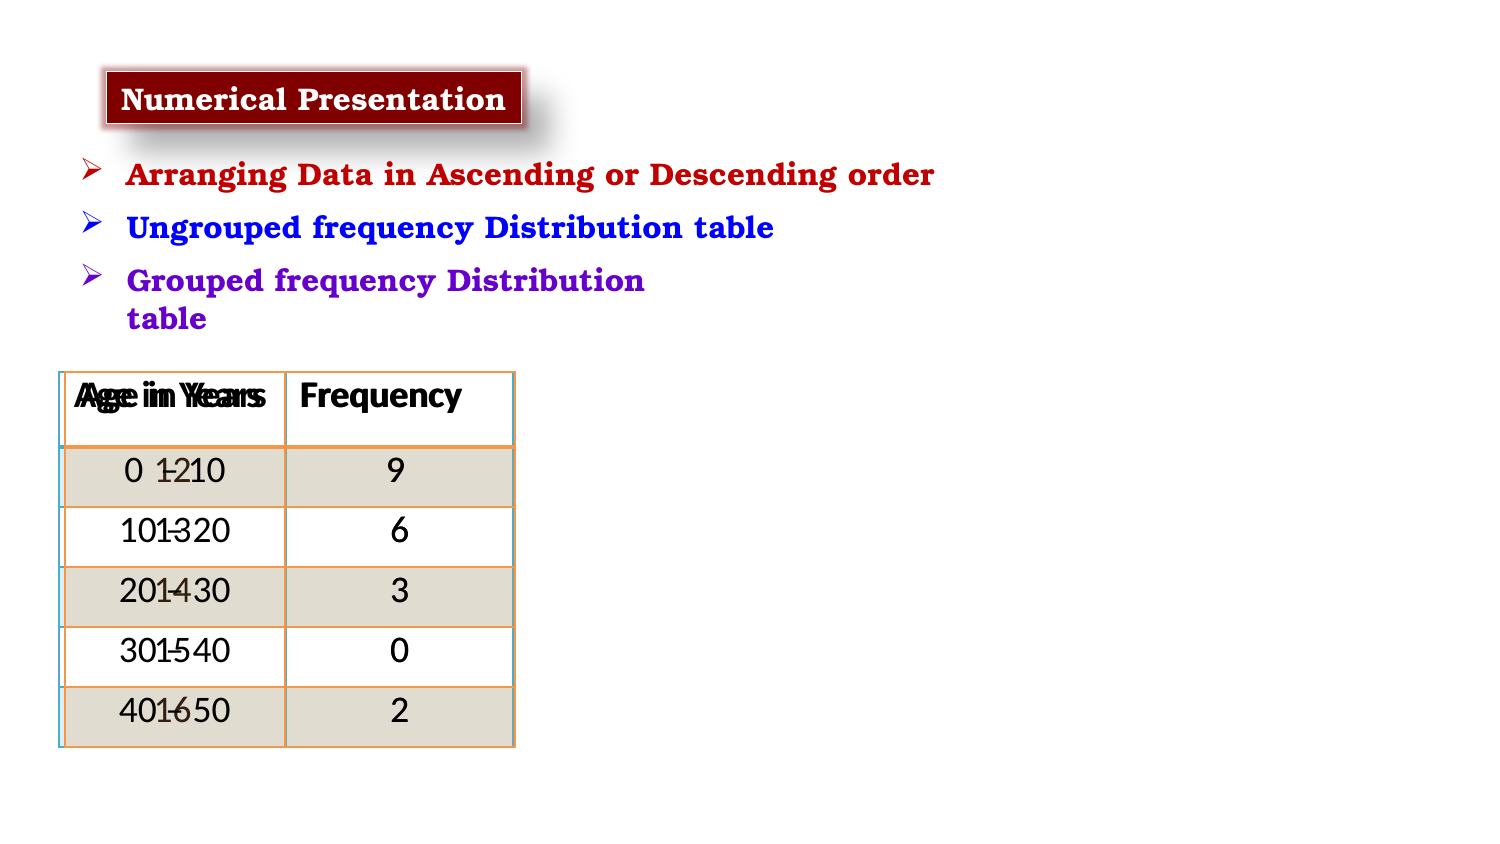

Numerical Presentation
Arranging Data in Ascending or Descending order
Ungrouped frequency Distribution table
Grouped frequency Distribution table
| Age in Years | Frequency |
| --- | --- |
| 12 | 9 |
| 13 | 6 |
| 14 | 3 |
| 15 | 0 |
| 16 | 2 |
| Age in Years | Frequency |
| --- | --- |
| 0 – 10 | 9 |
| 10 – 20 | 6 |
| 20 – 30 | 3 |
| 30 – 40 | 0 |
| 40 – 50 | 2 |